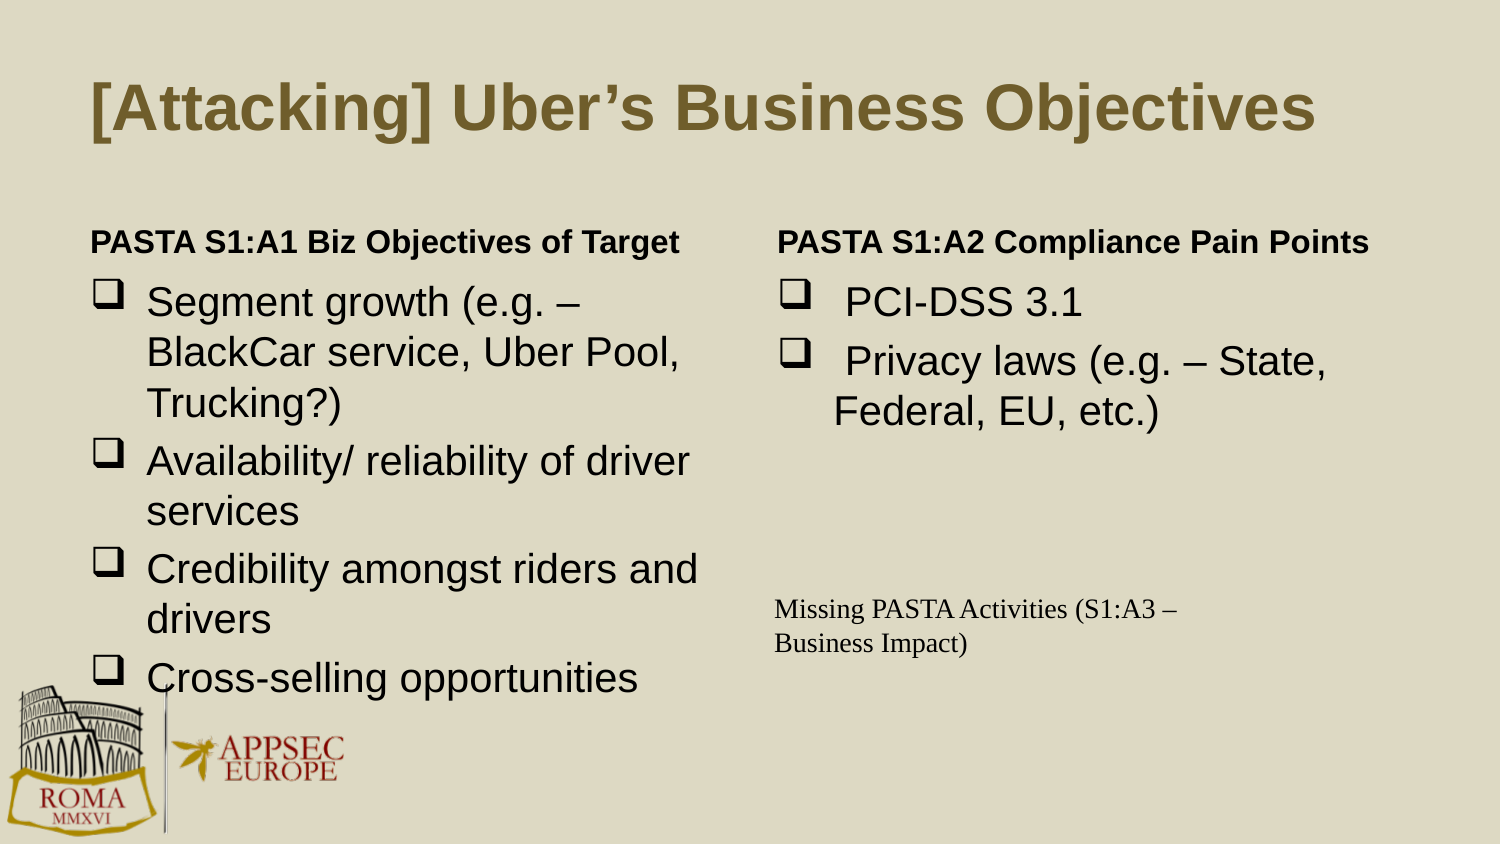

# [Attacking] Uber’s Business Objectives
PASTA S1:A1 Biz Objectives of Target
PASTA S1:A2 Compliance Pain Points
Segment growth (e.g. – BlackCar service, Uber Pool, Trucking?)
Availability/ reliability of driver services
Credibility amongst riders and drivers
Cross-selling opportunities
 PCI-DSS 3.1
 Privacy laws (e.g. – State, Federal, EU, etc.)
Missing PASTA Activities (S1:A3 – Business Impact)